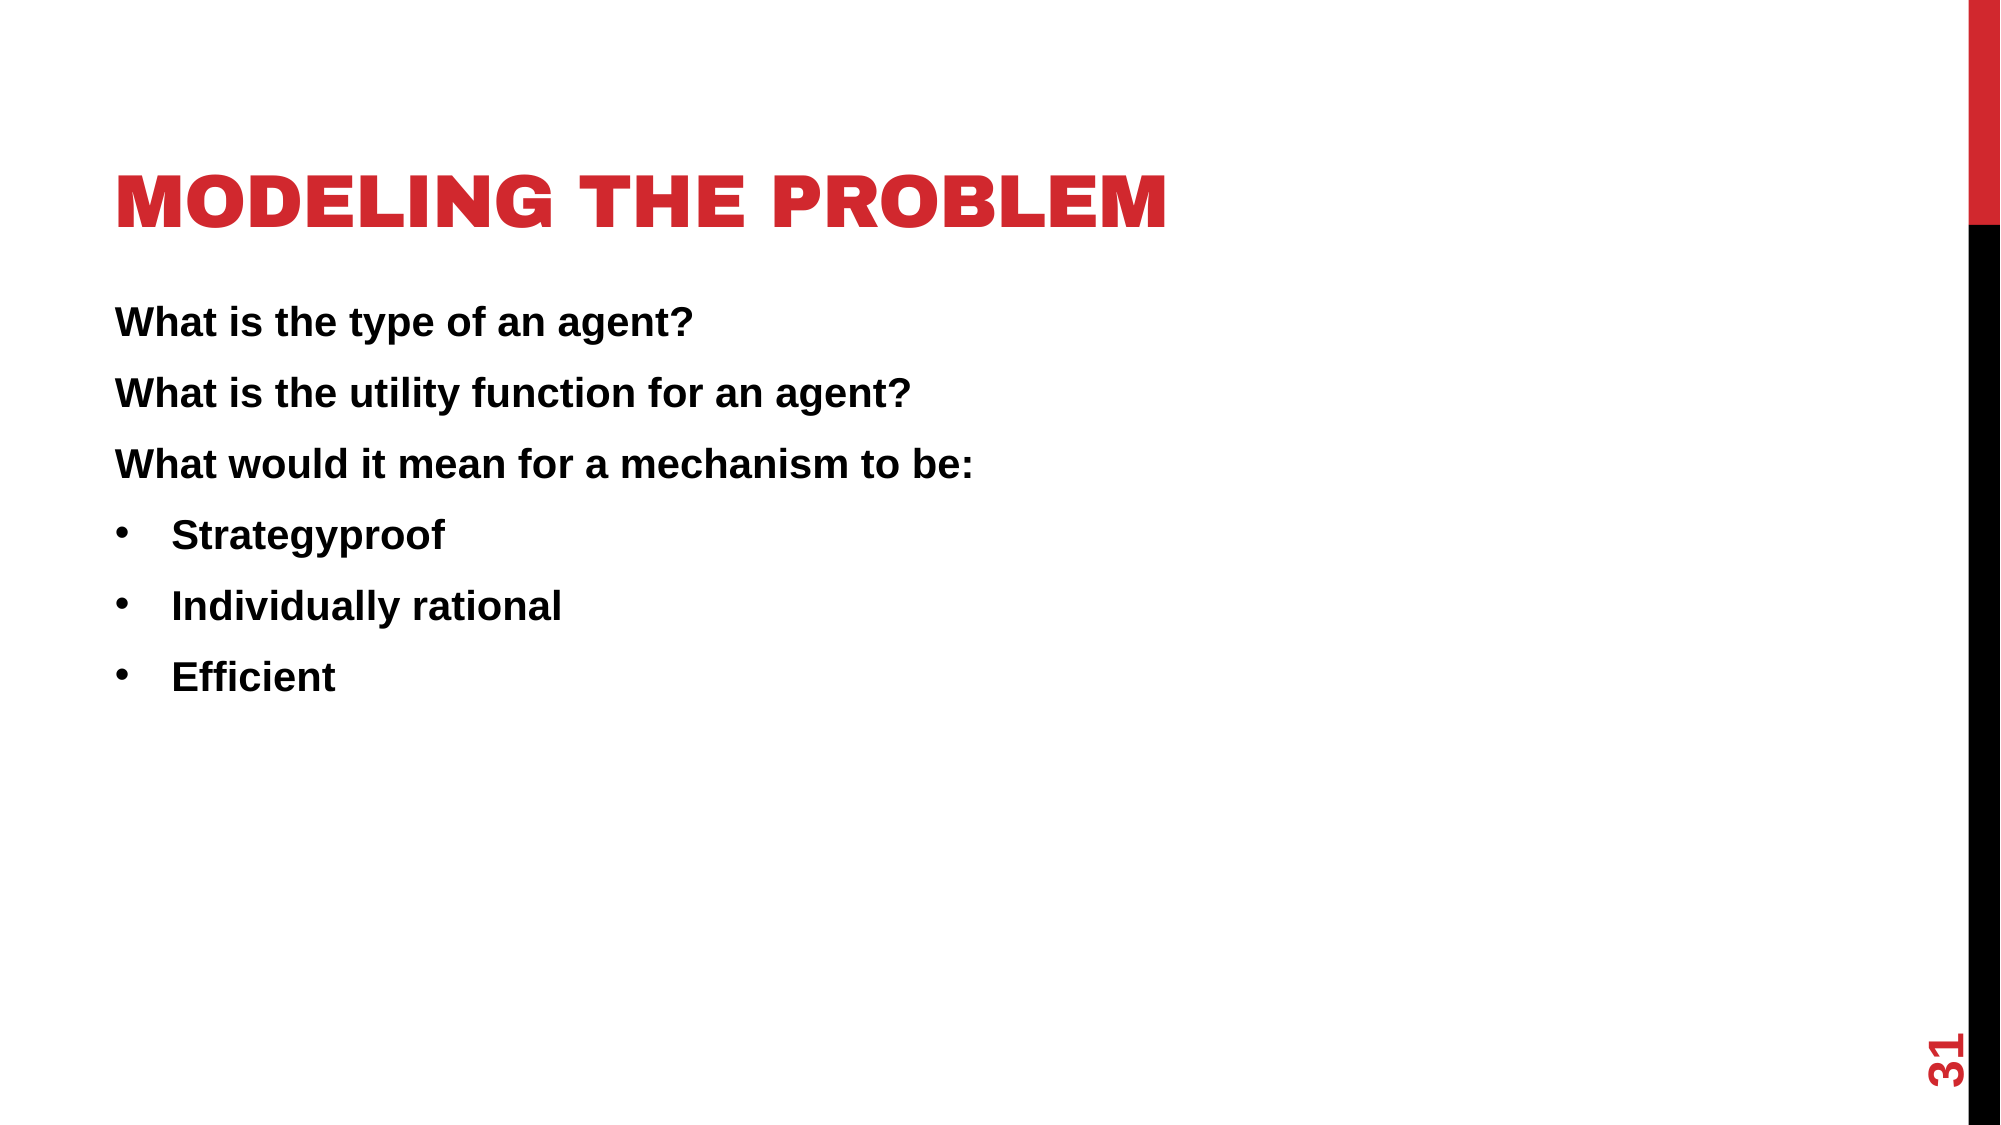

# Modeling the problem
What is the type of an agent?
What is the utility function for an agent?
What would it mean for a mechanism to be:
Strategyproof
Individually rational
Efficient

31